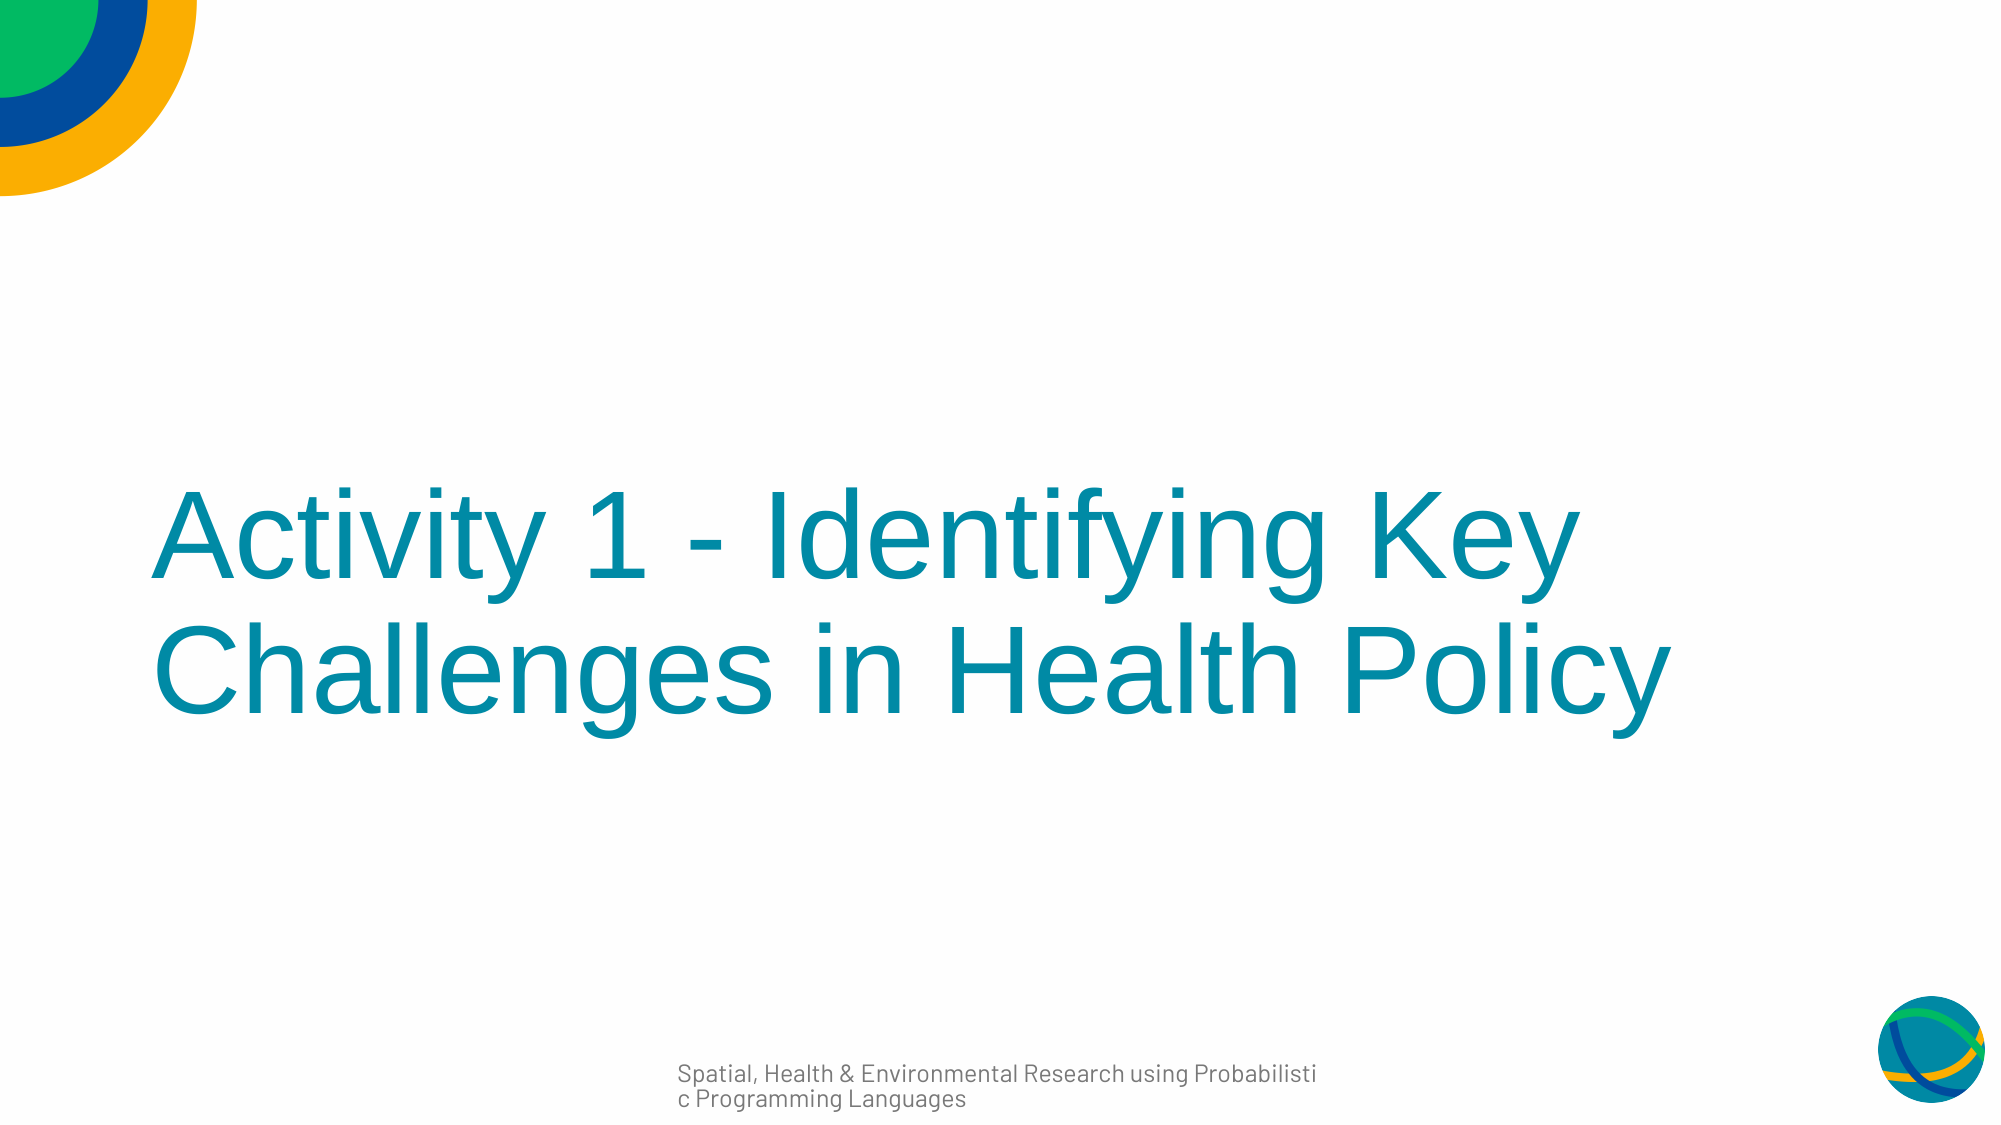

# Activity 1 - Identifying Key Challenges in Health Policy

Spatial, Health & Environmental Research using Probabilistic Programming Languages